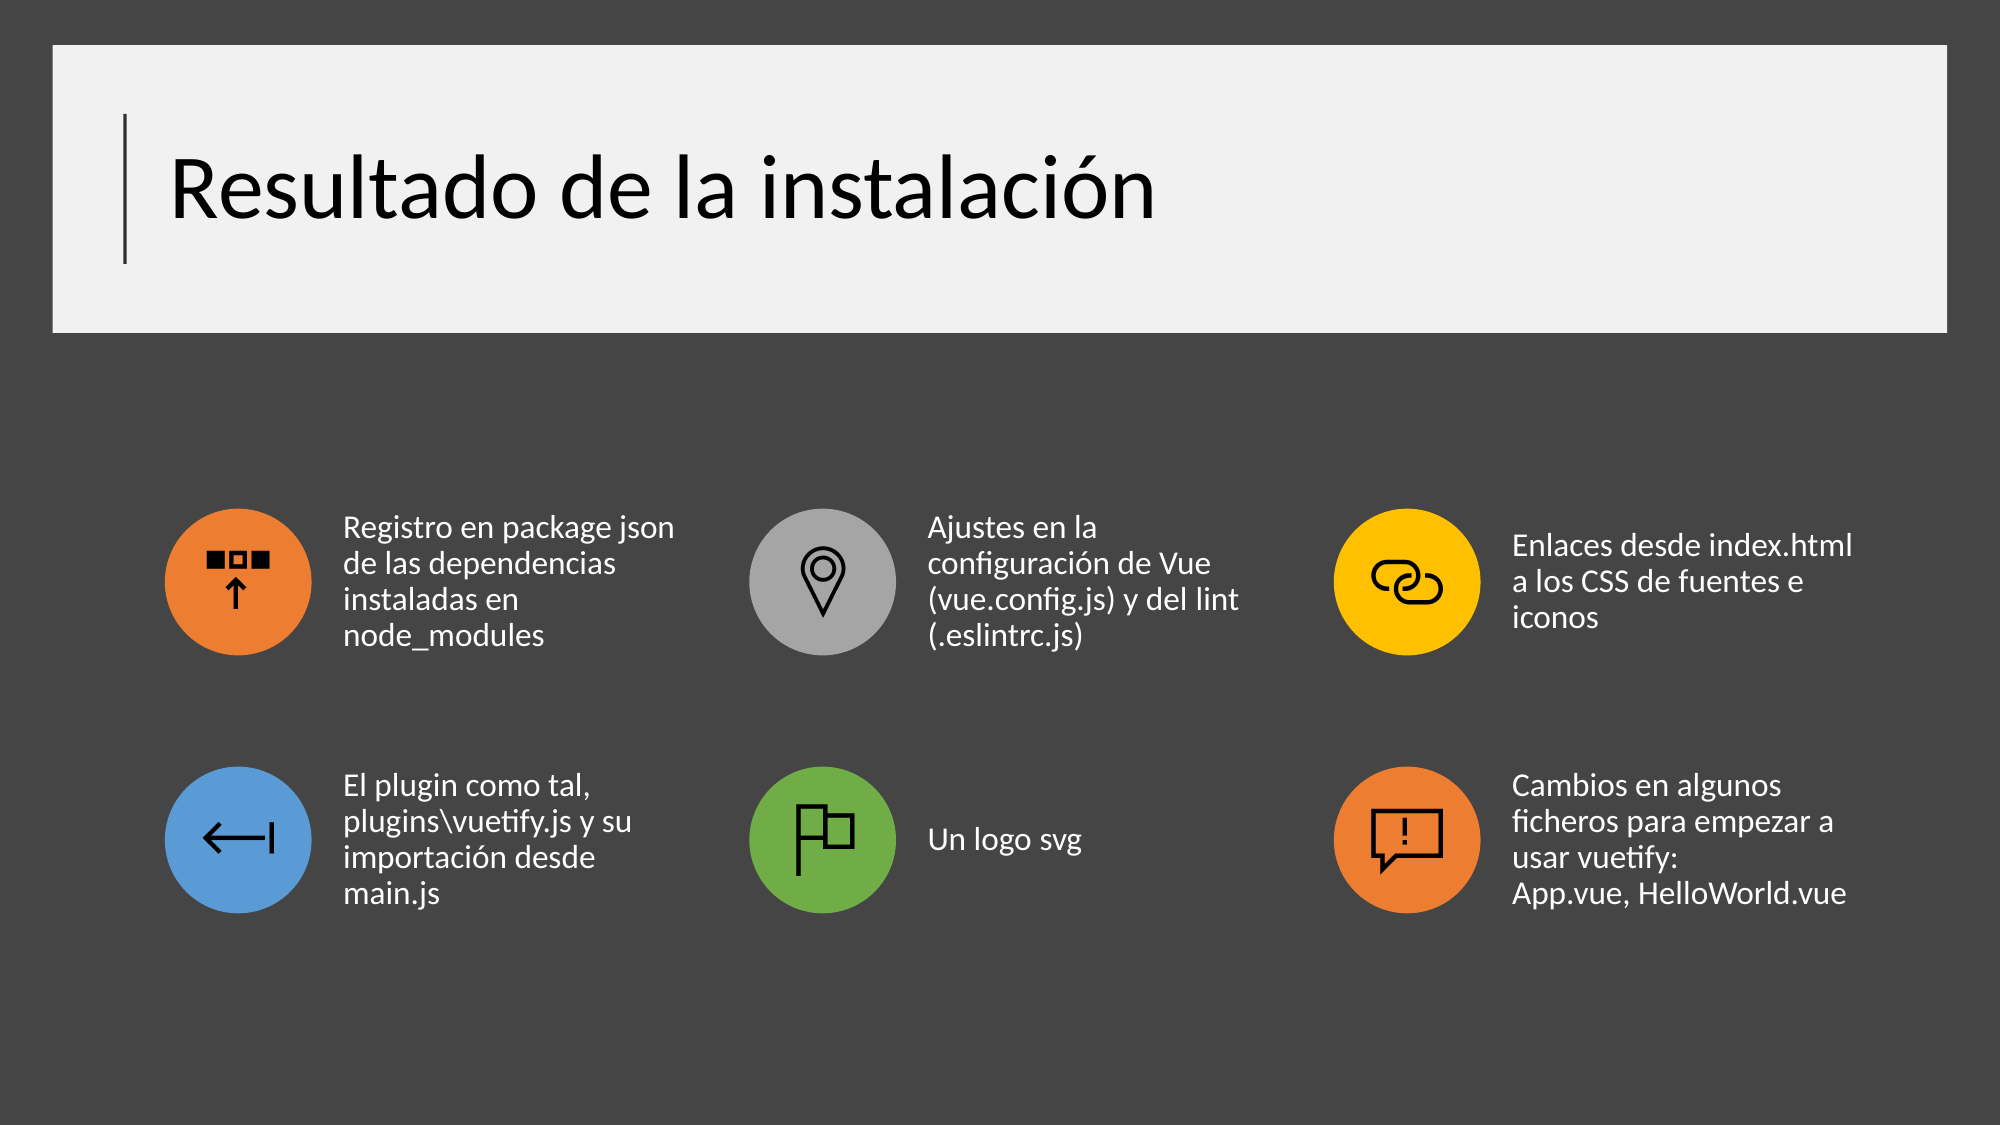

# Resultado de la instalación
Registro en package json de las dependencias instaladas en node_modules
Ajustes en la configuración de Vue (vue.config.js) y del lint (.eslintrc.js)
Enlaces desde index.html a los CSS de fuentes e iconos
El plugin como tal, plugins\vuetify.js y su importación desde main.js
Un logo svg
Cambios en algunos ficheros para empezar a usar vuetify:
App.vue, HelloWorld.vue